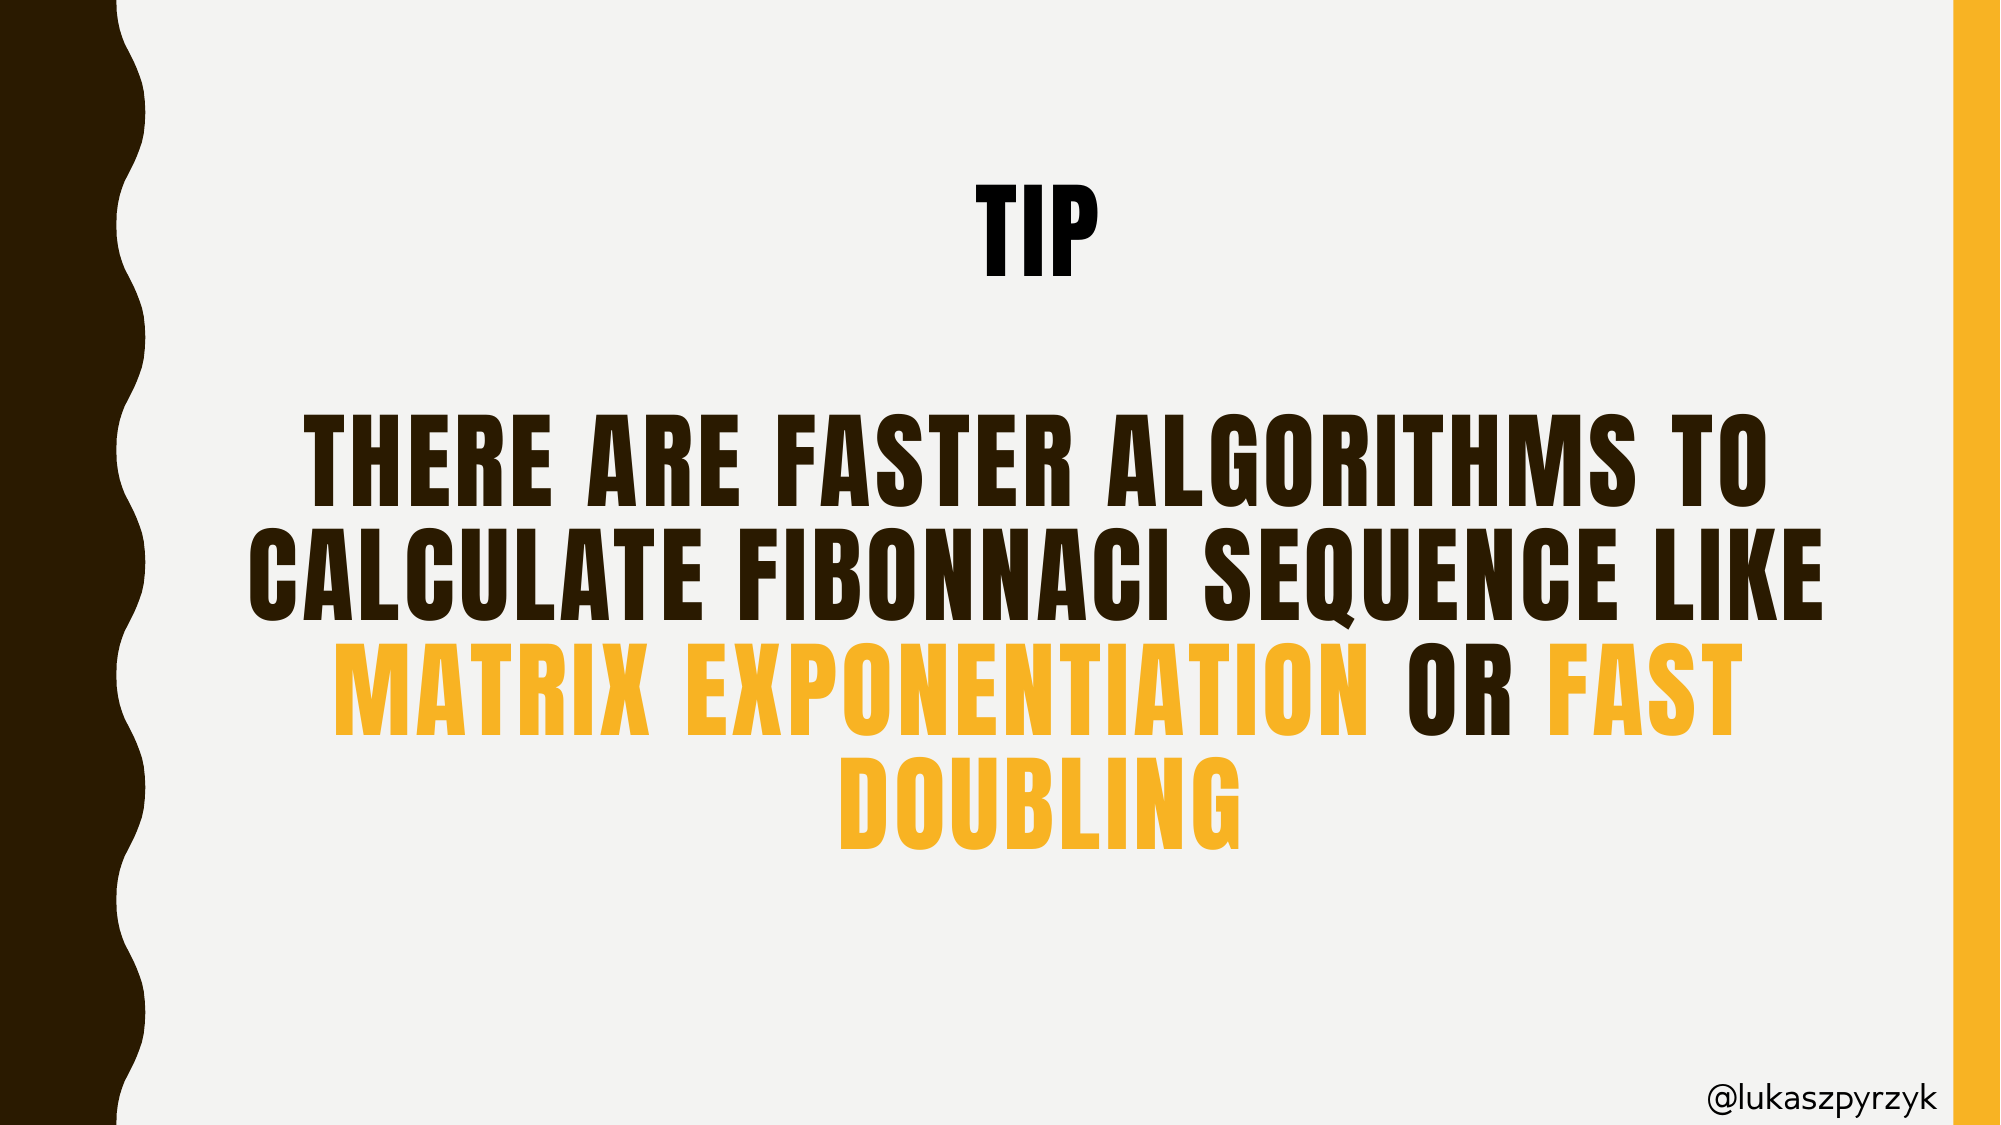

# TIP There are faster algorithms to calculate fibonnaci sequence like Matrix exponentiation or Fast doubling
@lukaszpyrzyk